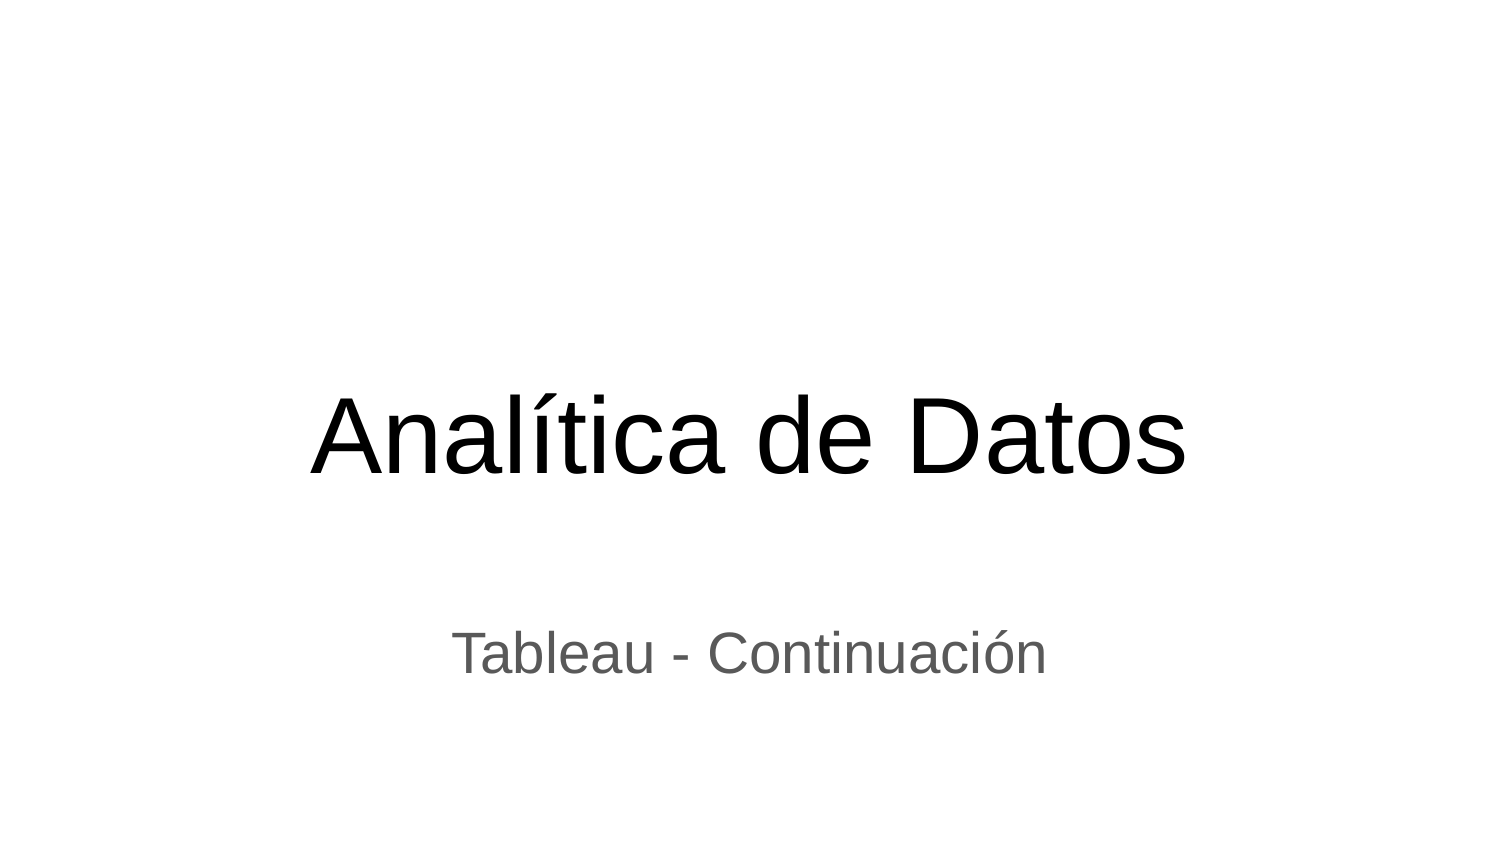

# Analítica de Datos
Tableau - Continuación